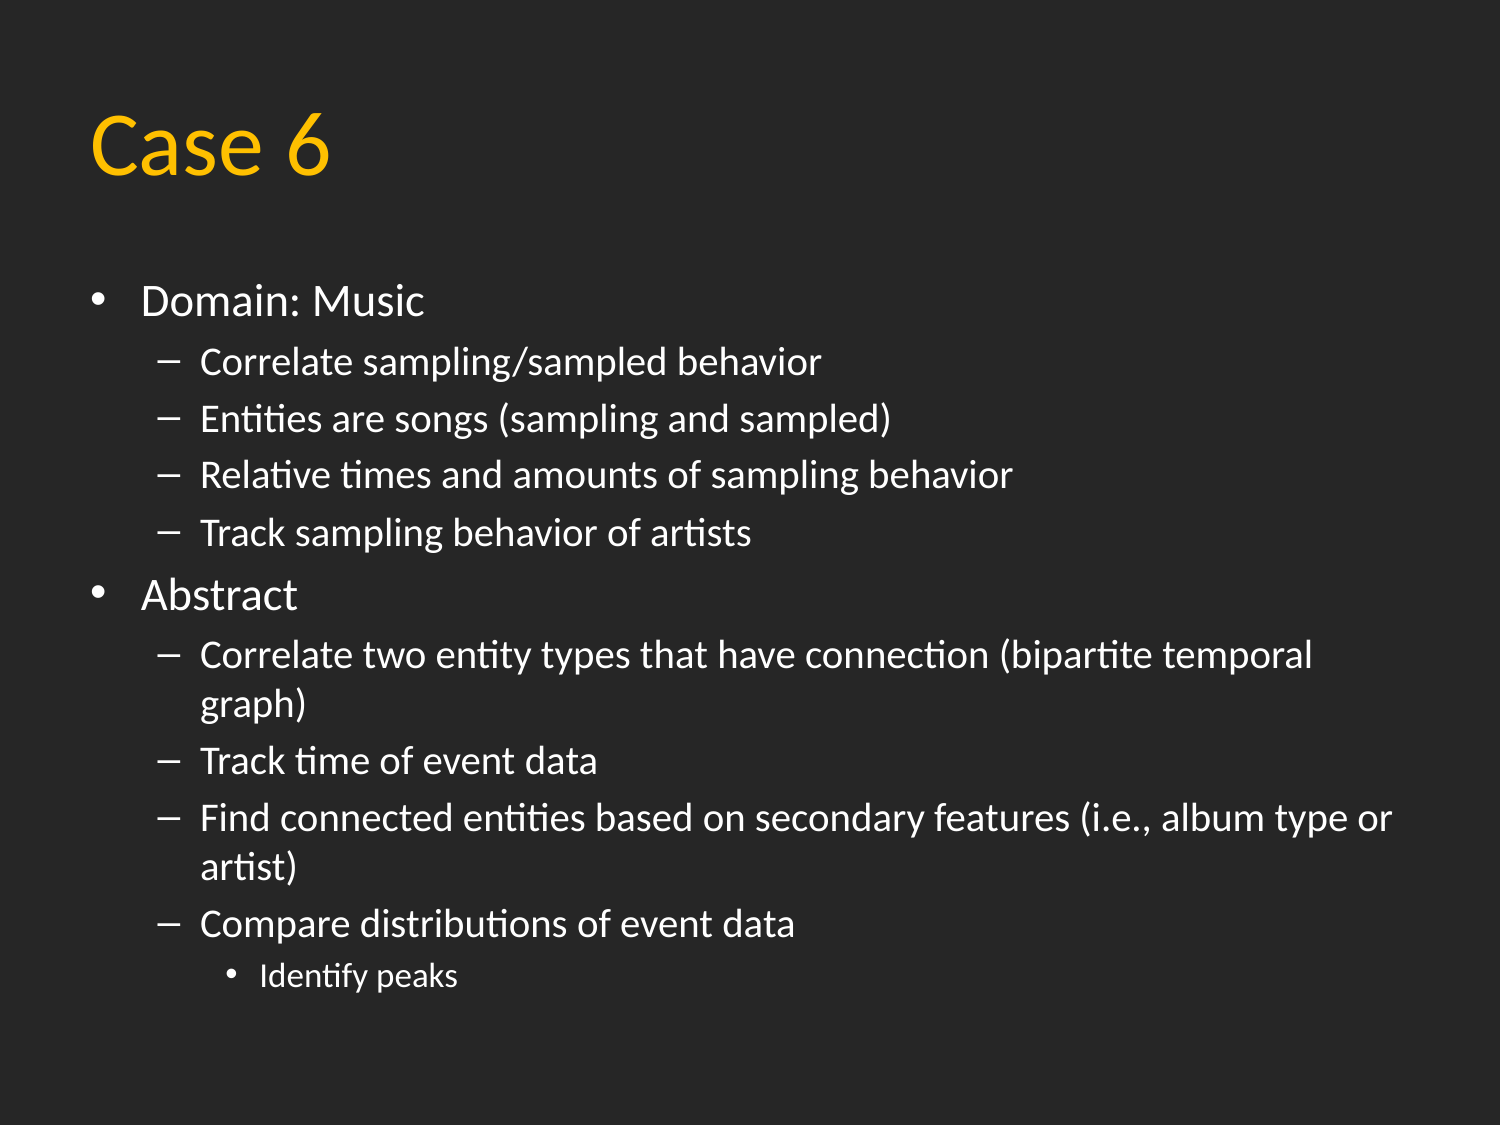

# Case 6
Domain: Music
Correlate sampling/sampled behavior
Entities are songs (sampling and sampled)
Relative times and amounts of sampling behavior
Track sampling behavior of artists
Abstract
Correlate two entity types that have connection (bipartite temporal graph)
Track time of event data
Find connected entities based on secondary features (i.e., album type or artist)
Compare distributions of event data
Identify peaks